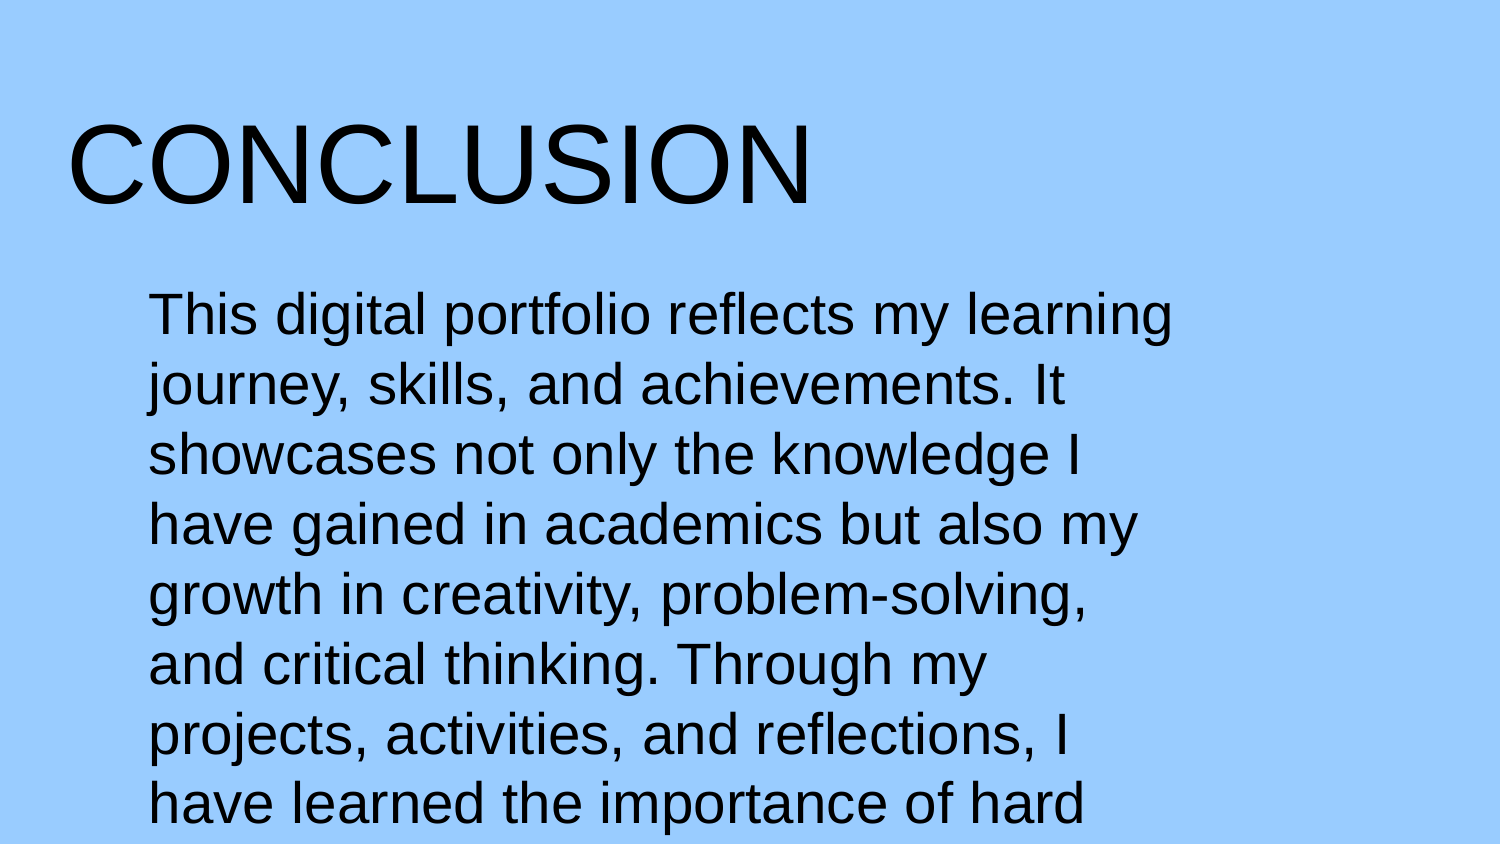

# CONCLUSION
This digital portfolio reflects my learning journey, skills, and achievements. It showcases not only the knowledge I have gained in academics but also my growth in creativity, problem-solving, and critical thinking. Through my projects, activities, and reflections, I have learned the importance of hard work, continuous improvement, and setting goals for the future.